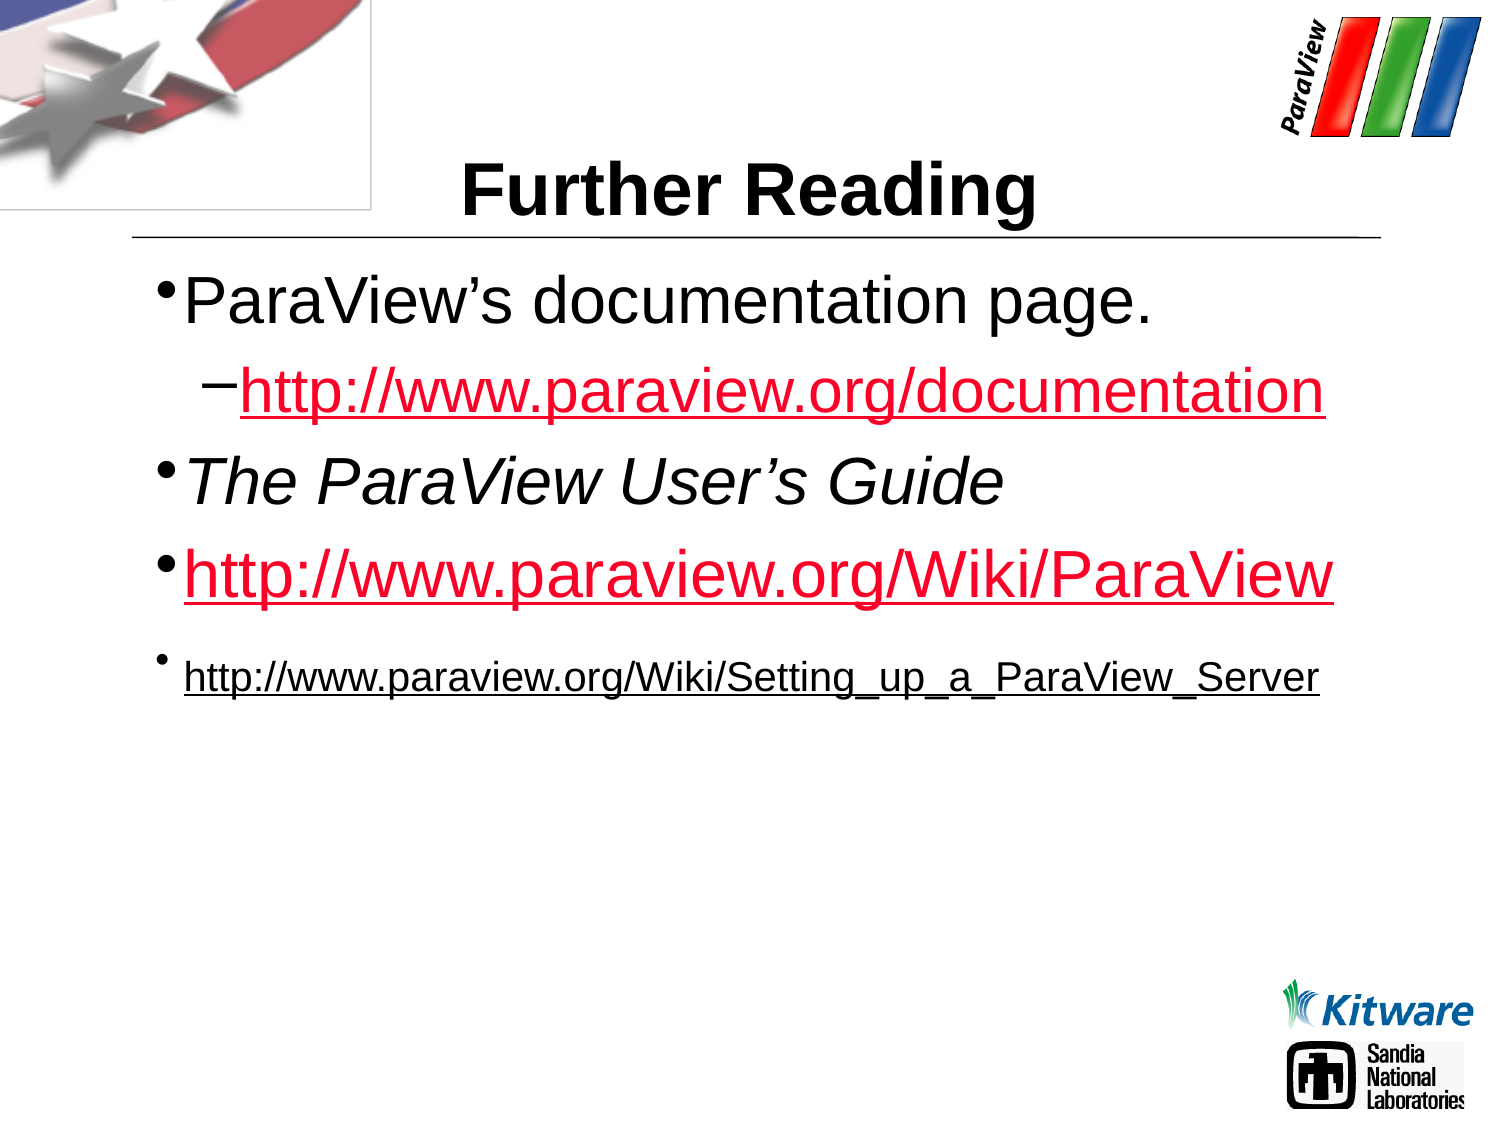

# Further Reading
ParaView’s documentation page.
http://www.paraview.org/documentation
The ParaView User’s Guide
http://www.paraview.org/Wiki/ParaView
http://www.paraview.org/Wiki/Setting_up_a_ParaView_Server